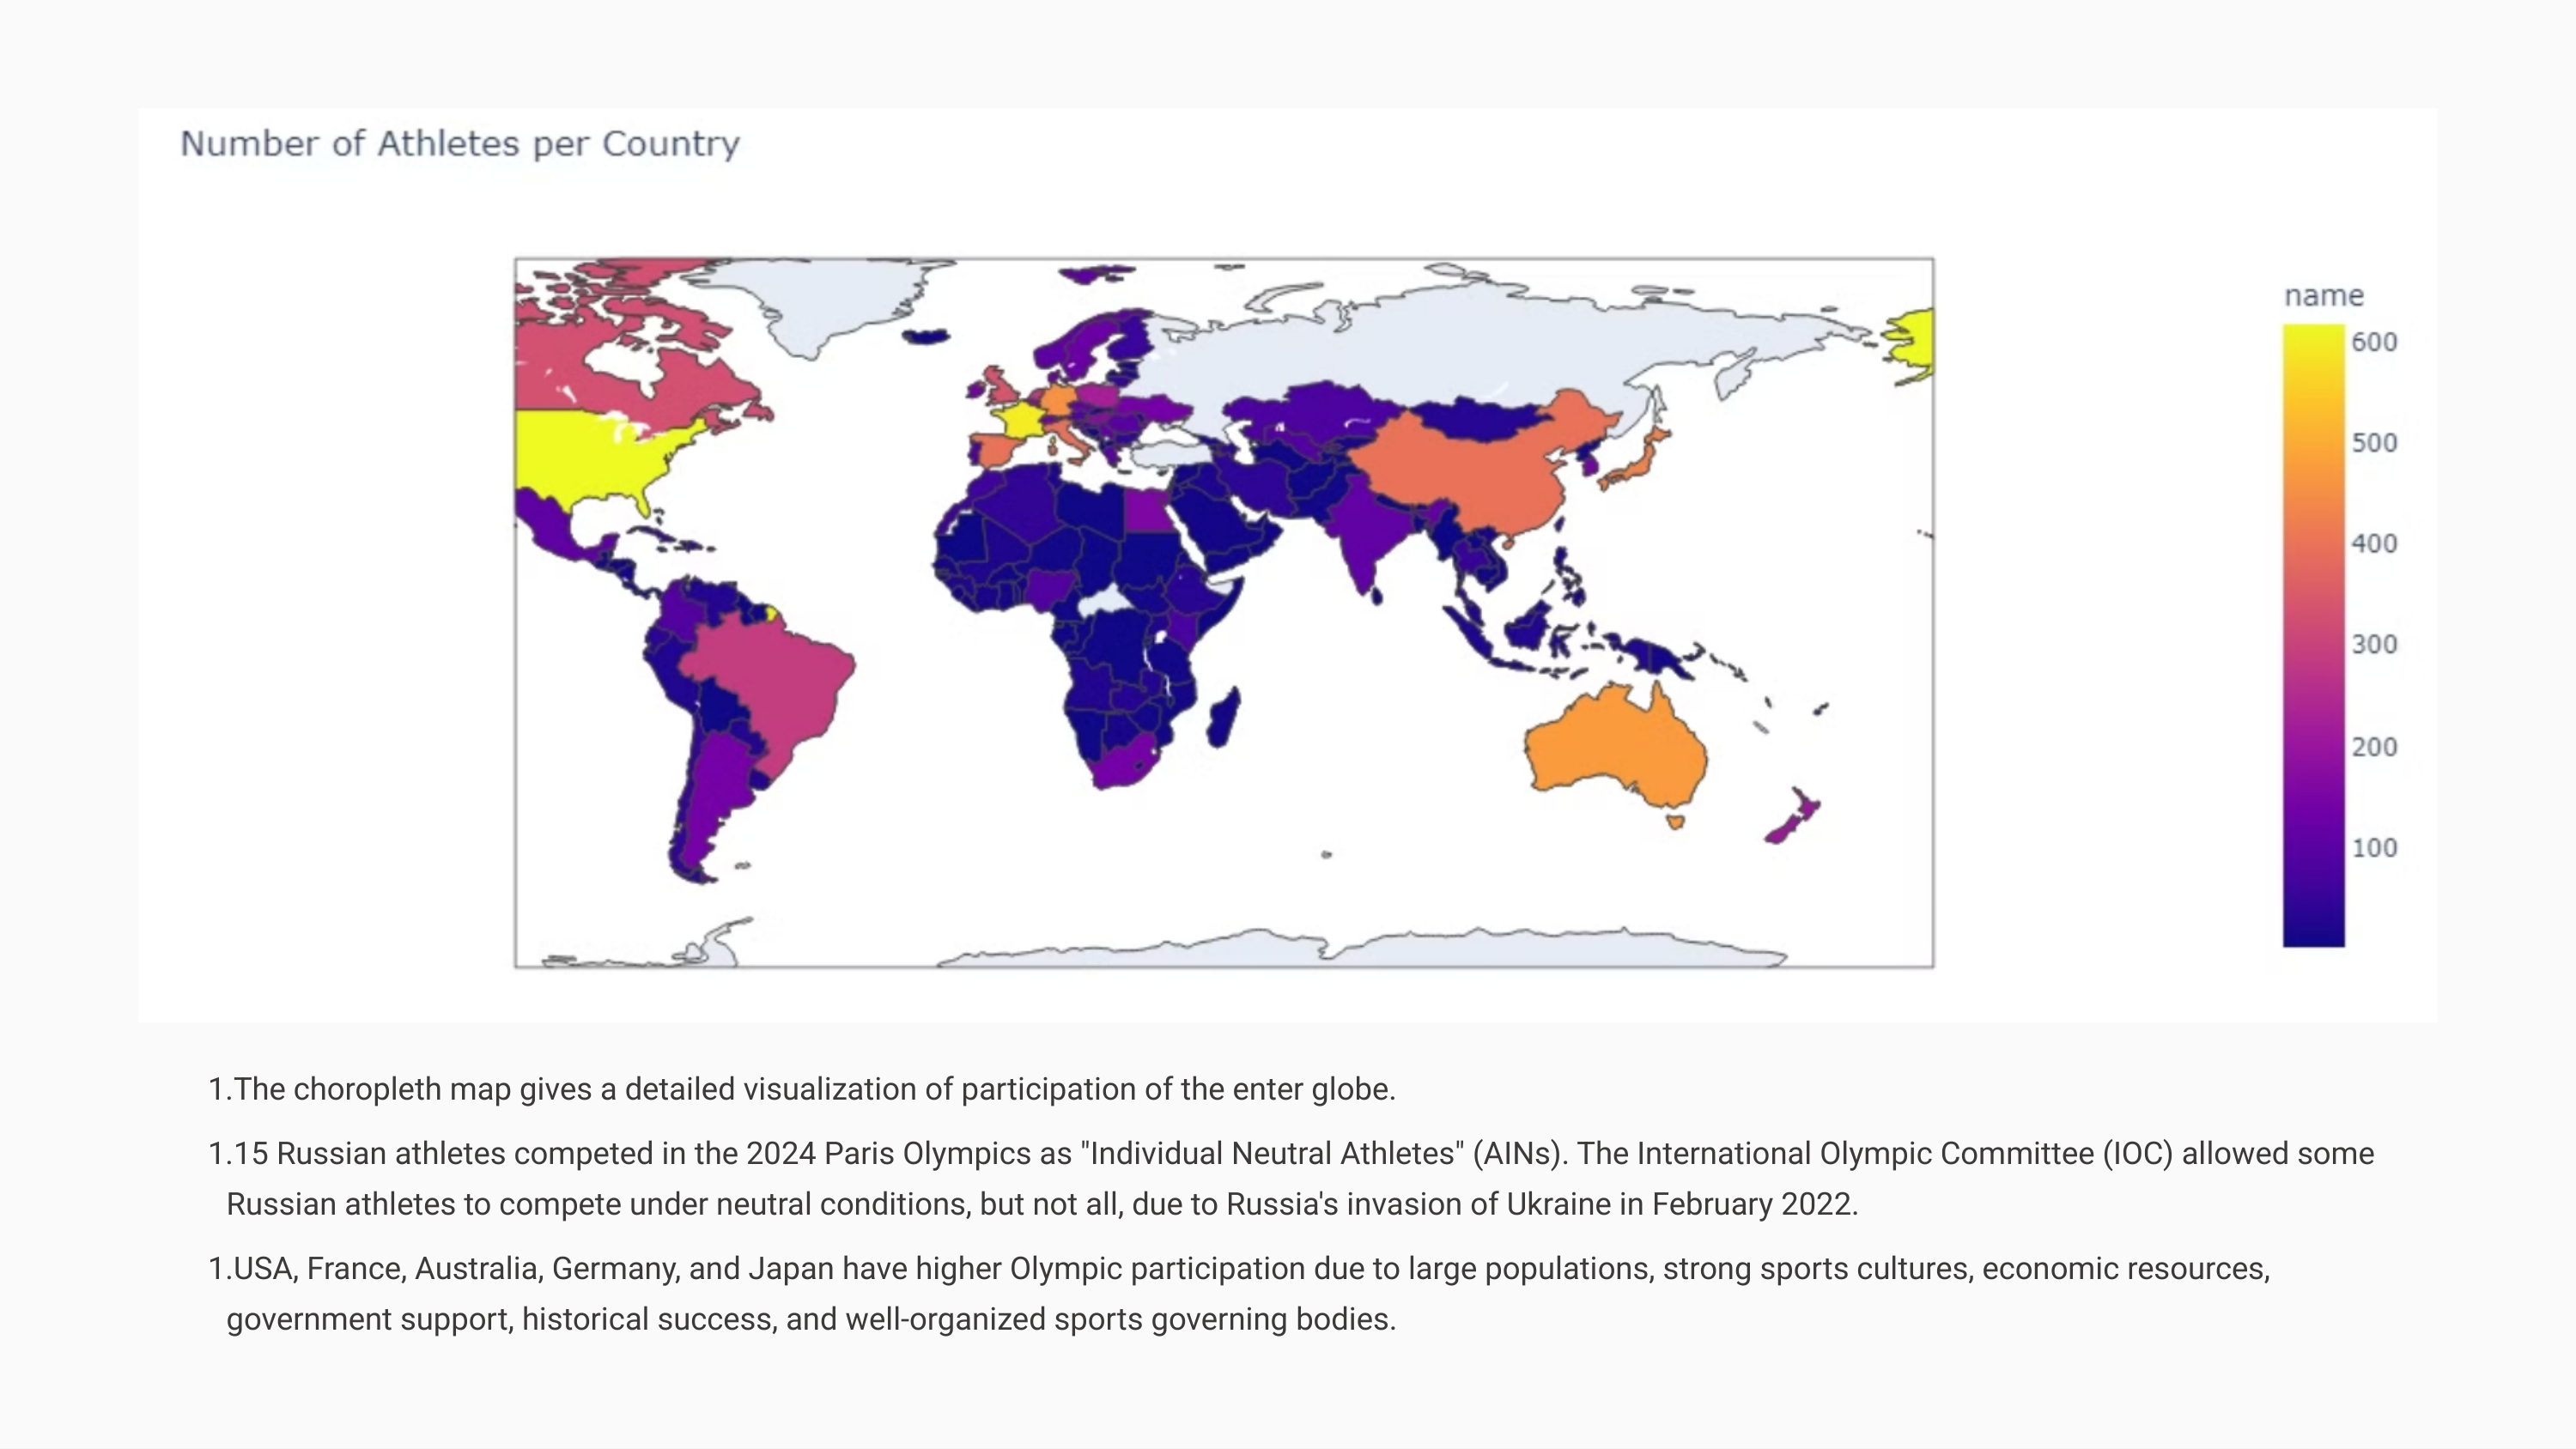

The choropleth map gives a detailed visualization of participation of the enter globe.
15 Russian athletes competed in the 2024 Paris Olympics as "Individual Neutral Athletes" (AINs). The International Olympic Committee (IOC) allowed some Russian athletes to compete under neutral conditions, but not all, due to Russia's invasion of Ukraine in February 2022.
USA, France, Australia, Germany, and Japan have higher Olympic participation due to large populations, strong sports cultures, economic resources, government support, historical success, and well-organized sports governing bodies.